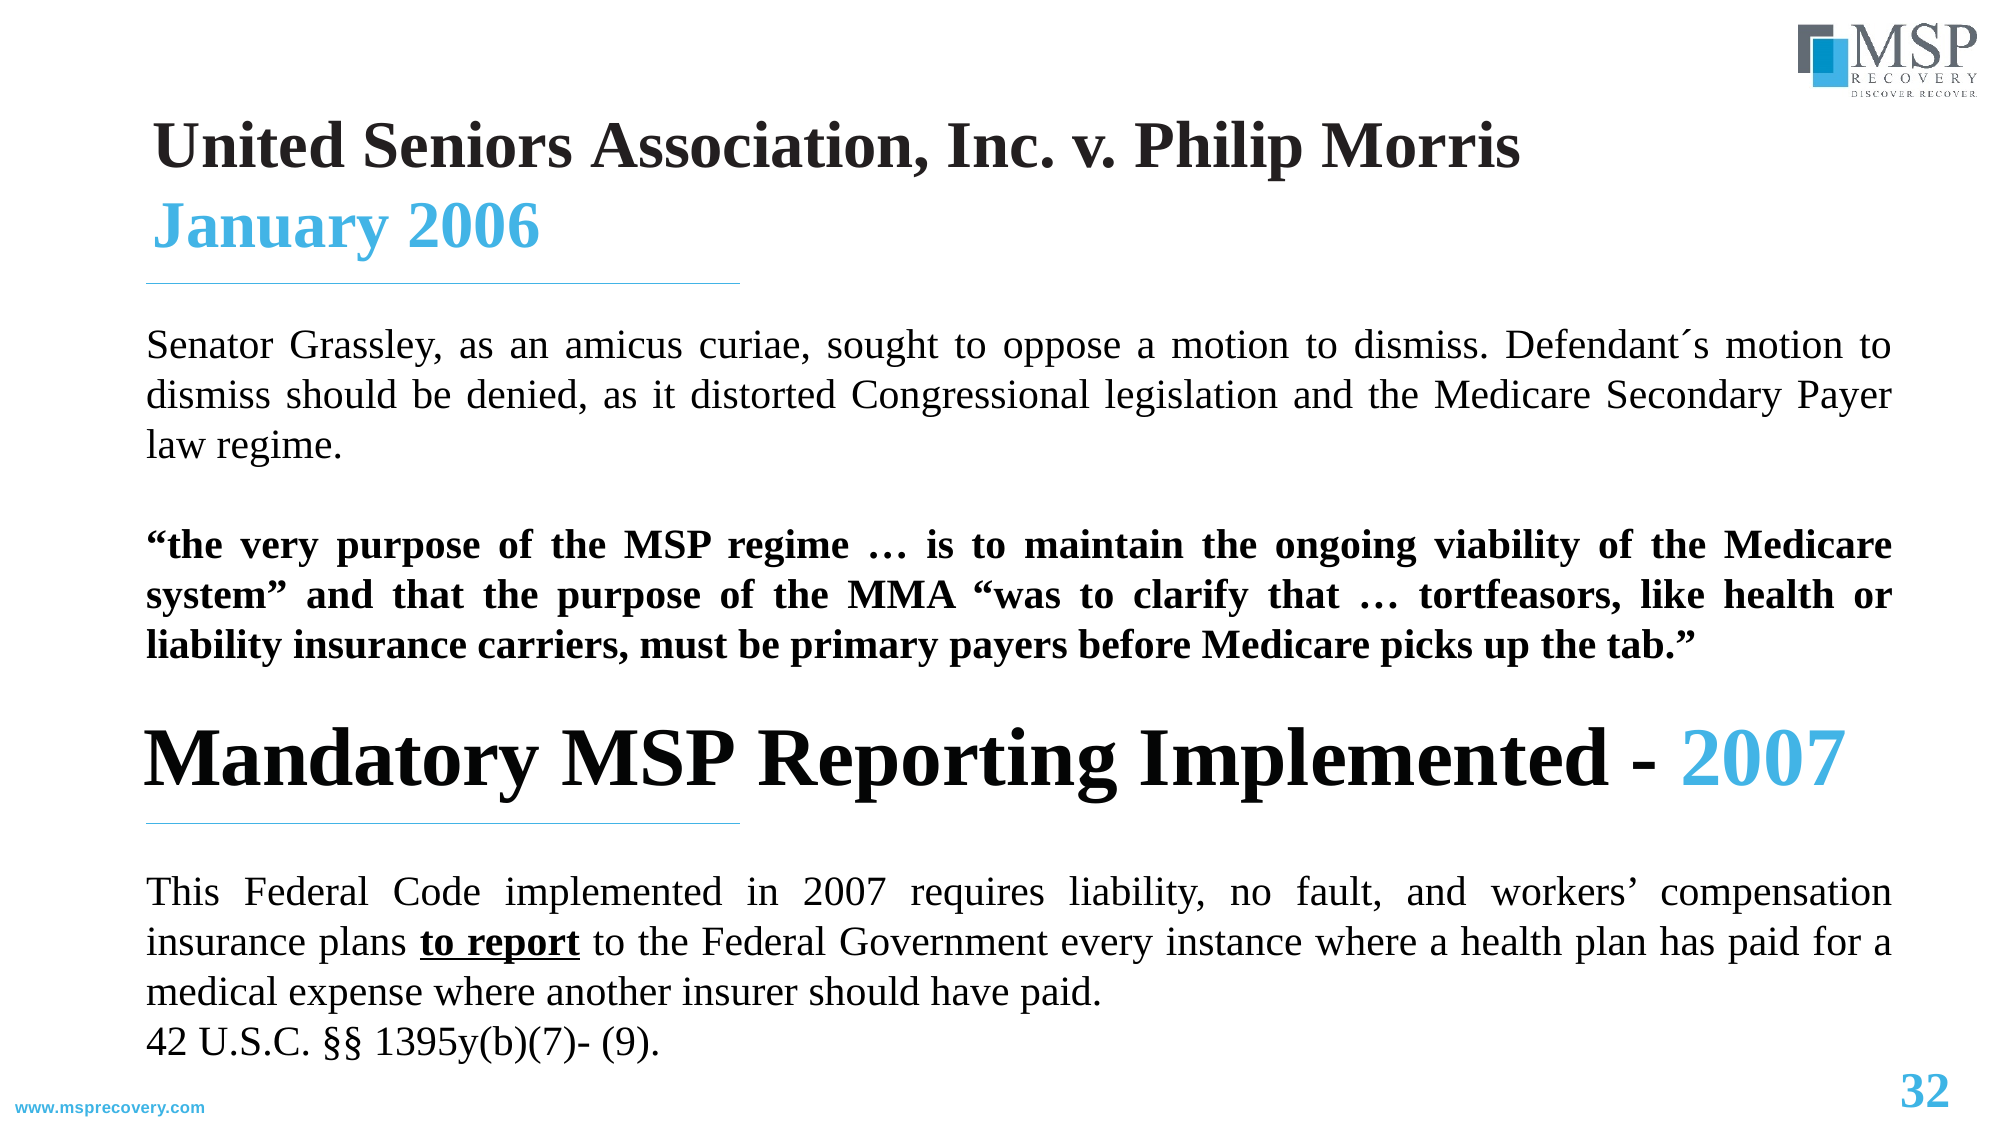

United Seniors Association, Inc. v. Philip Morris
January 2006

Senator Grassley, as an amicus curiae, sought to oppose a motion to dismiss. Defendant´s motion to dismiss should be denied, as it distorted Congressional legislation and the Medicare Secondary Payer law regime.

“the very purpose of the MSP regime … is to maintain the ongoing viability of the Medicare system” and that the purpose of the MMA “was to clarify that … tortfeasors, like health or liability insurance carriers, must be primary payers before Medicare picks up the tab.”
Mandatory MSP Reporting Implemented - 2007
This Federal Code implemented in 2007 requires liability, no fault, and workers’ compensation insurance plans to report to the Federal Government every instance where a health plan has paid for a medical expense where another insurer should have paid.
42 U.S.C. §§ 1395y(b)(7)- (9).